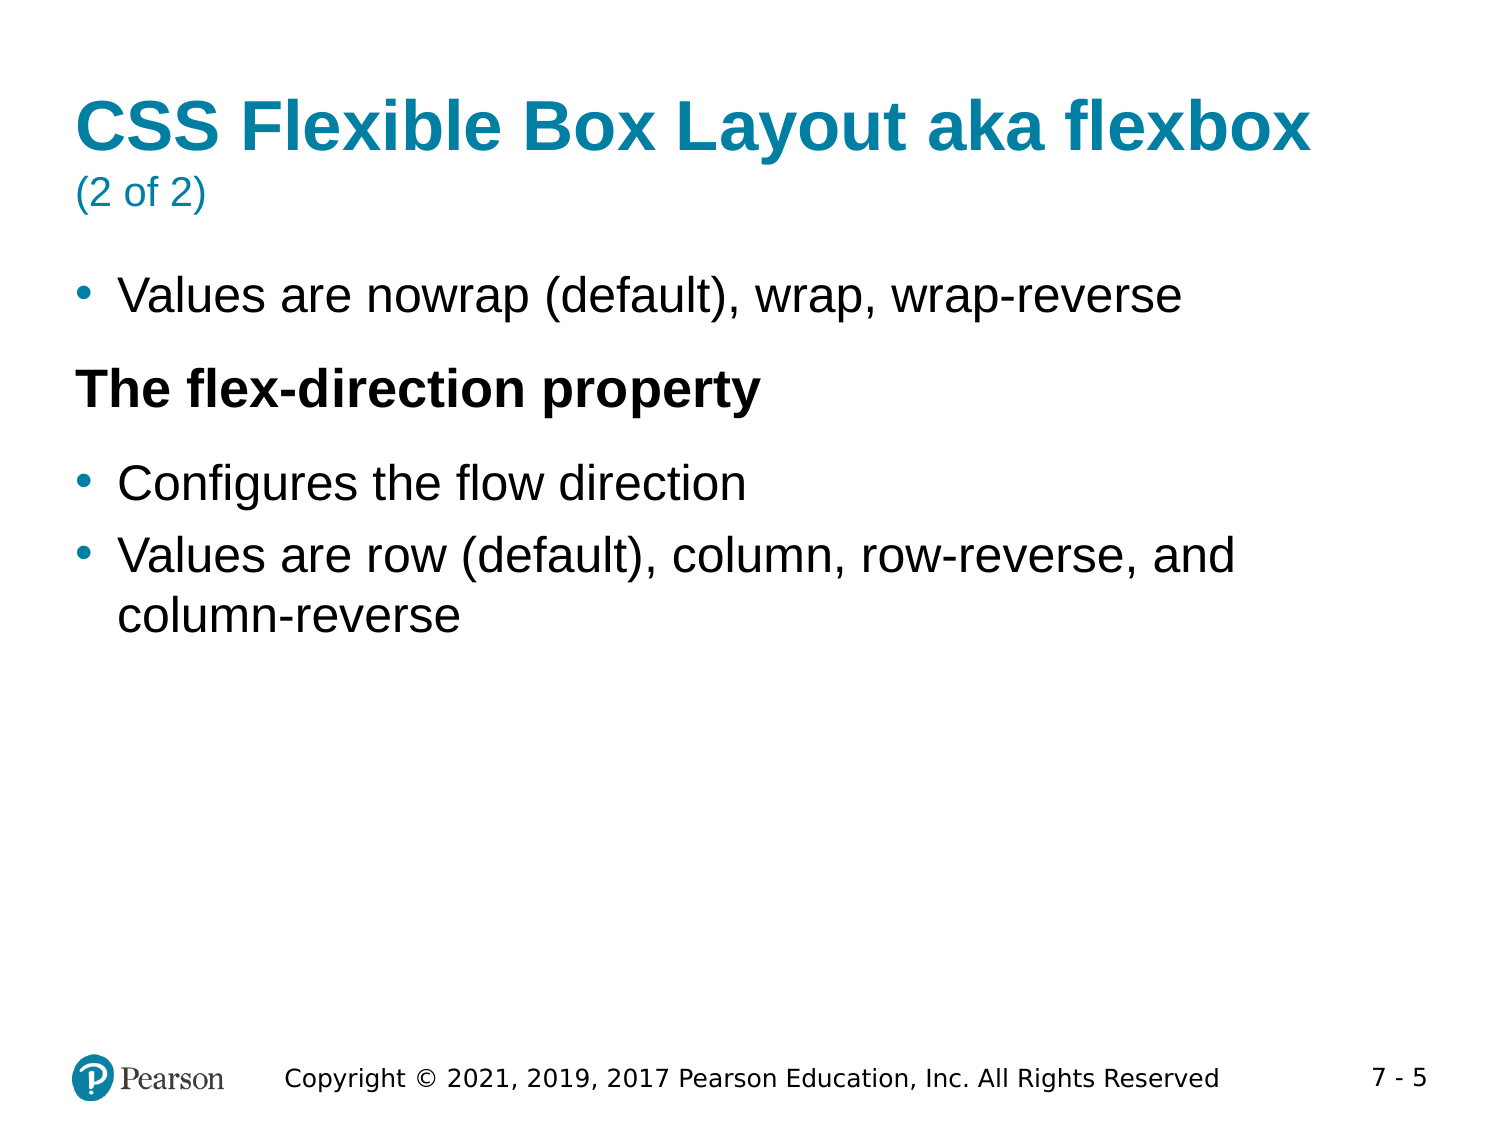

# CSS Flexible Box Layout aka flexbox (2 of 2)
Values are nowrap (default), wrap, wrap-reverse
The flex-direction property
Configures the flow direction
Values are row (default), column, row-reverse, and column-reverse